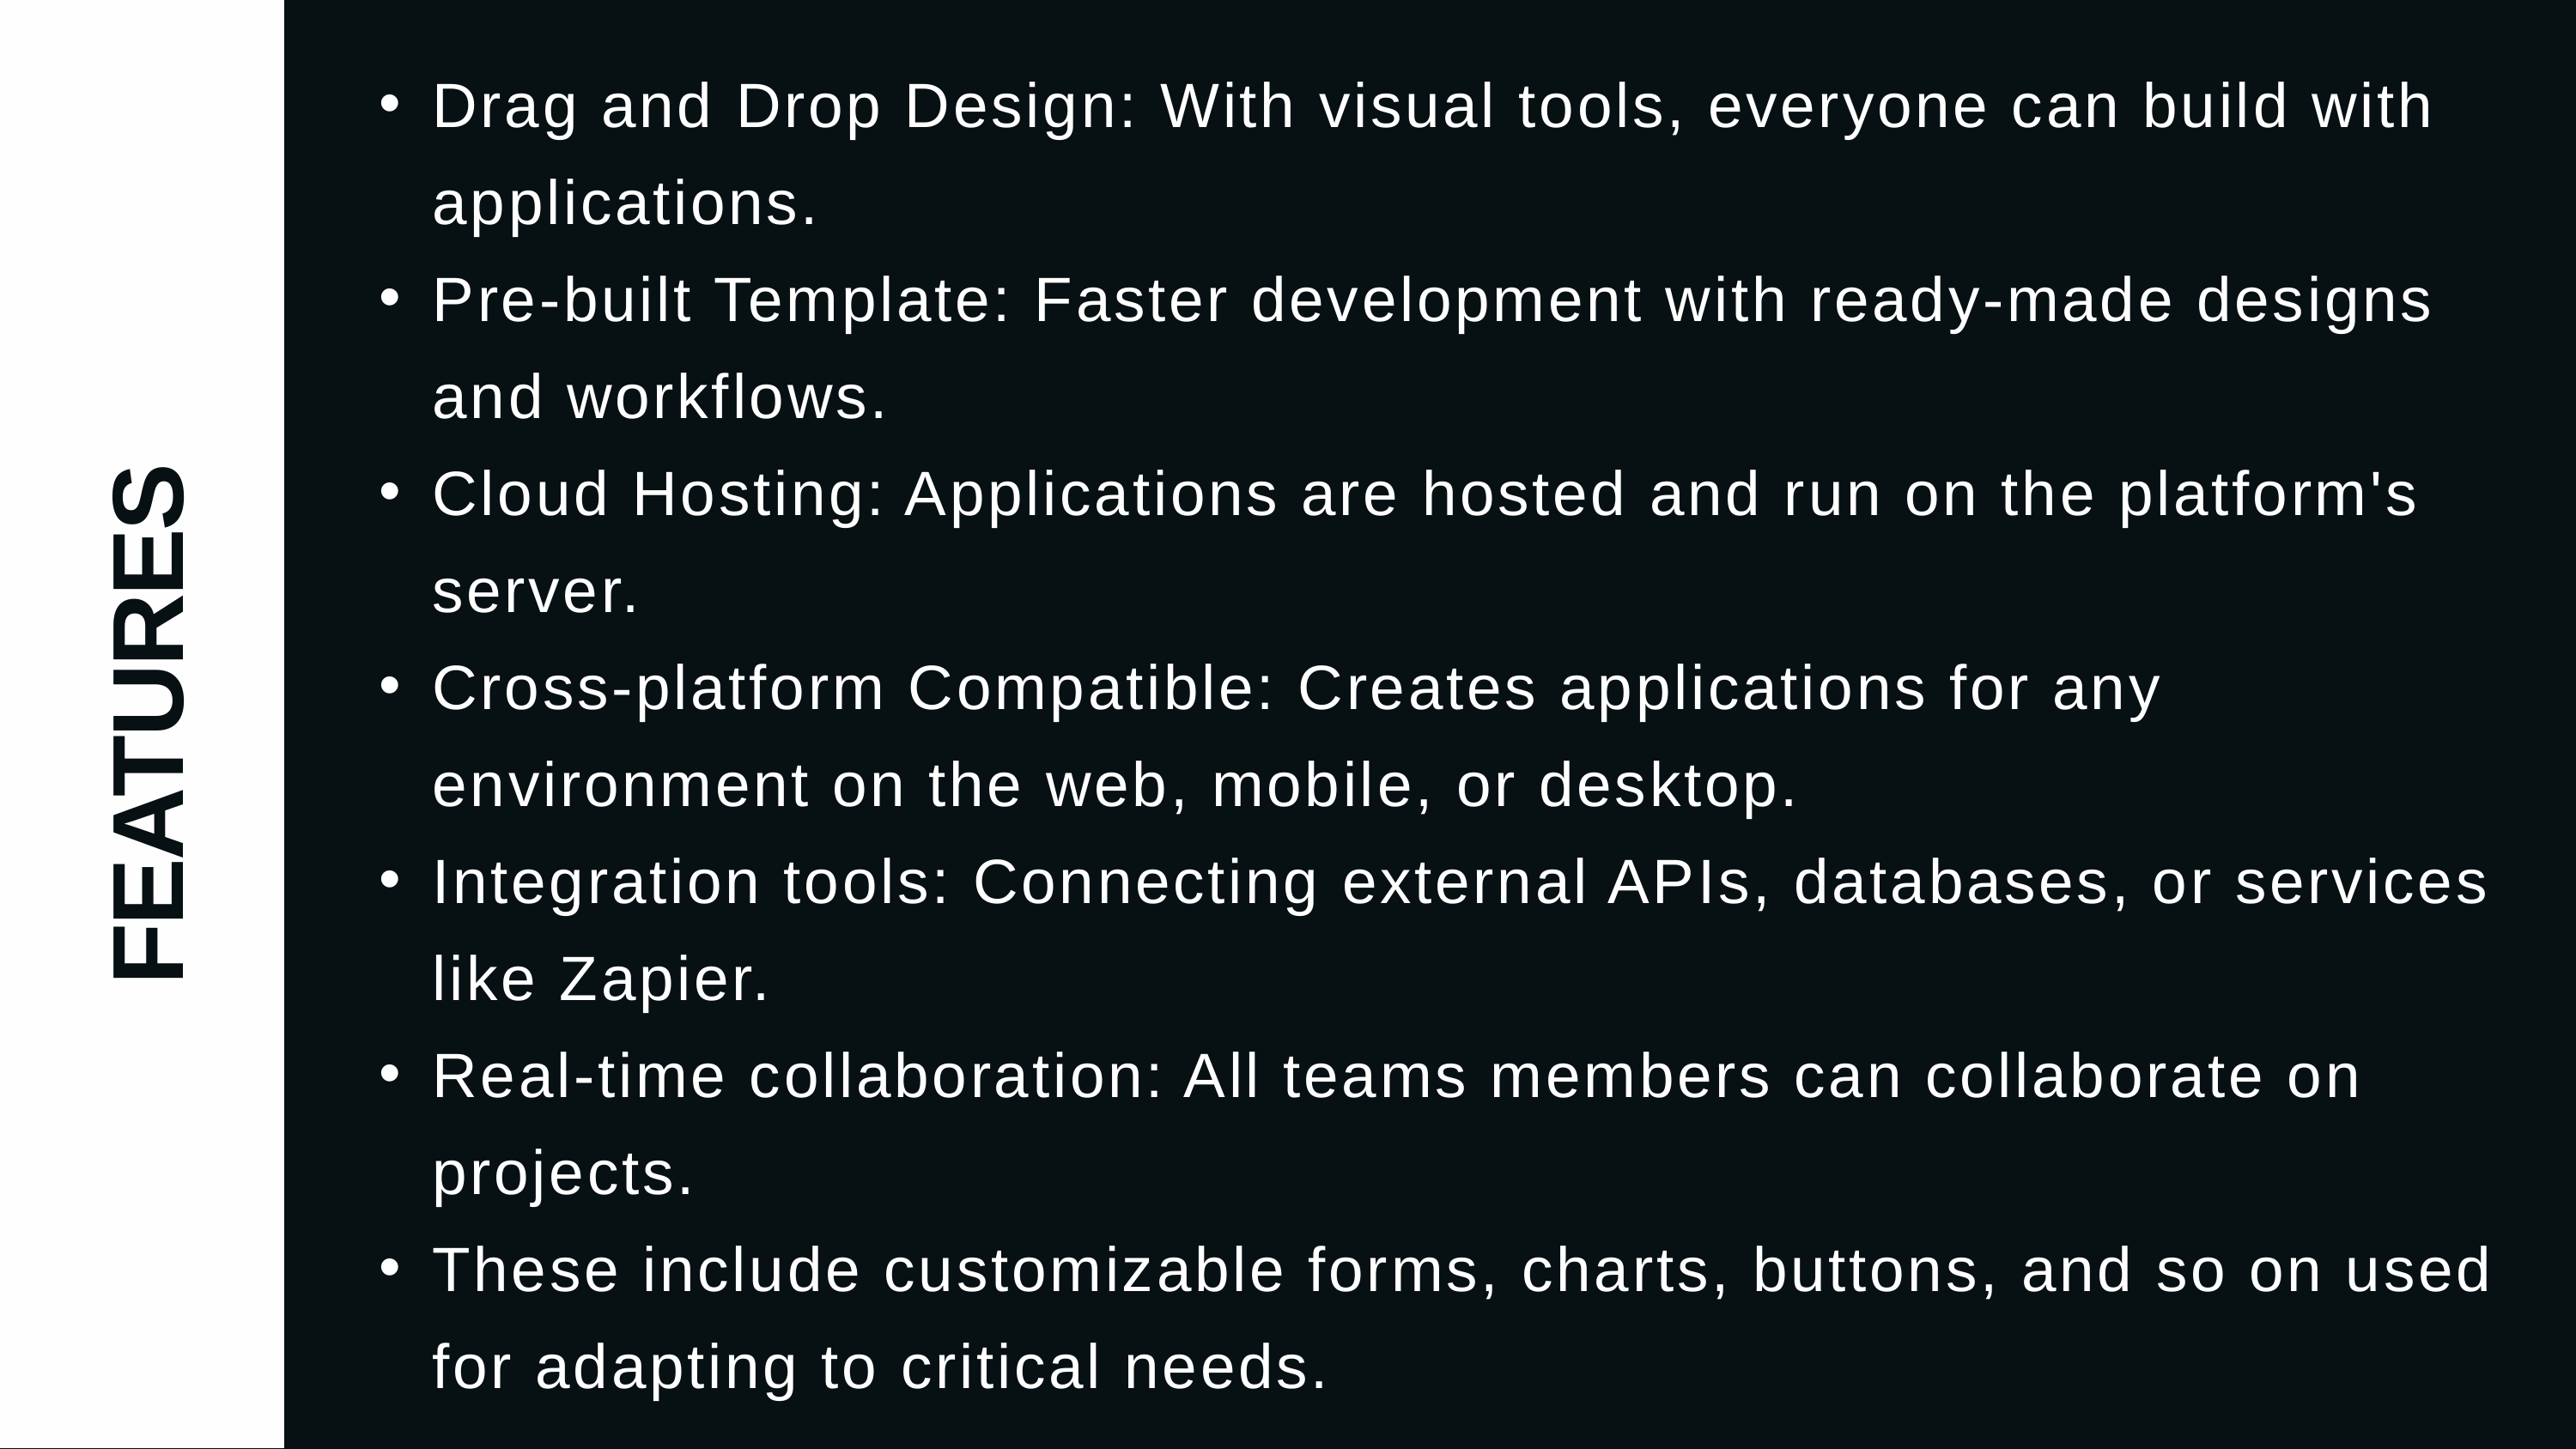

Drag and Drop Design: With visual tools, everyone can build with applications.
Pre-built Template: Faster development with ready-made designs and workflows.
Cloud Hosting: Applications are hosted and run on the platform's server.
Cross-platform Compatible: Creates applications for any environment on the web, mobile, or desktop.
Integration tools: Connecting external APIs, databases, or services like Zapier.
Real-time collaboration: All teams members can collaborate on projects.
These include customizable forms, charts, buttons, and so on used for adapting to critical needs.
FEATURES